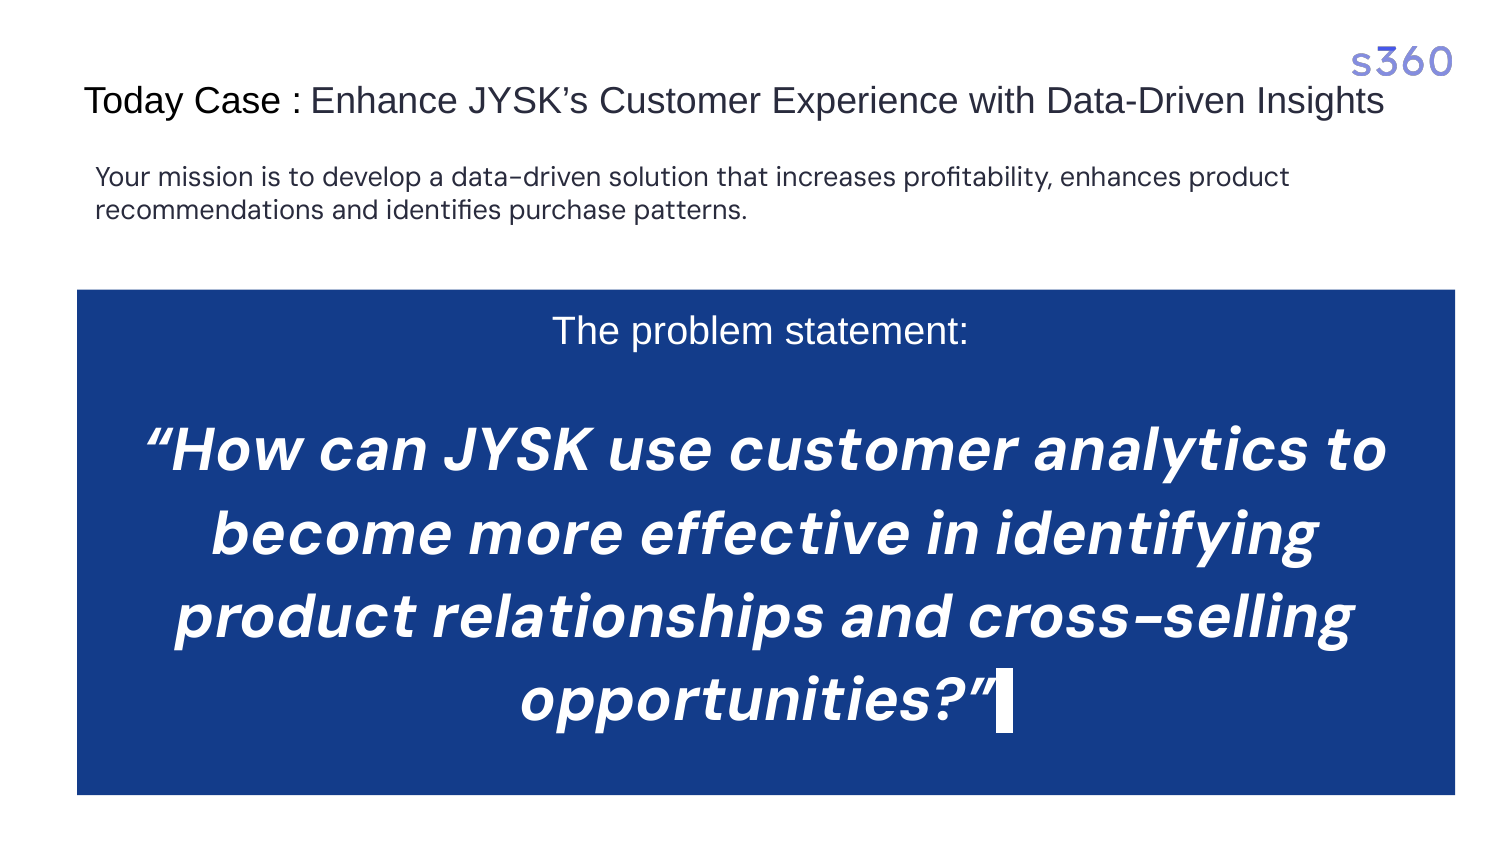

# Today Case : Enhance JYSK’s Customer Experience with Data-Driven Insights

Your mission is to develop a data-driven solution that increases profitability, enhances product recommendations and identifies purchase patterns.
The problem statement:

“How can JYSK use customer analytics to become more effective in identifying product relationships and cross-selling opportunities?”